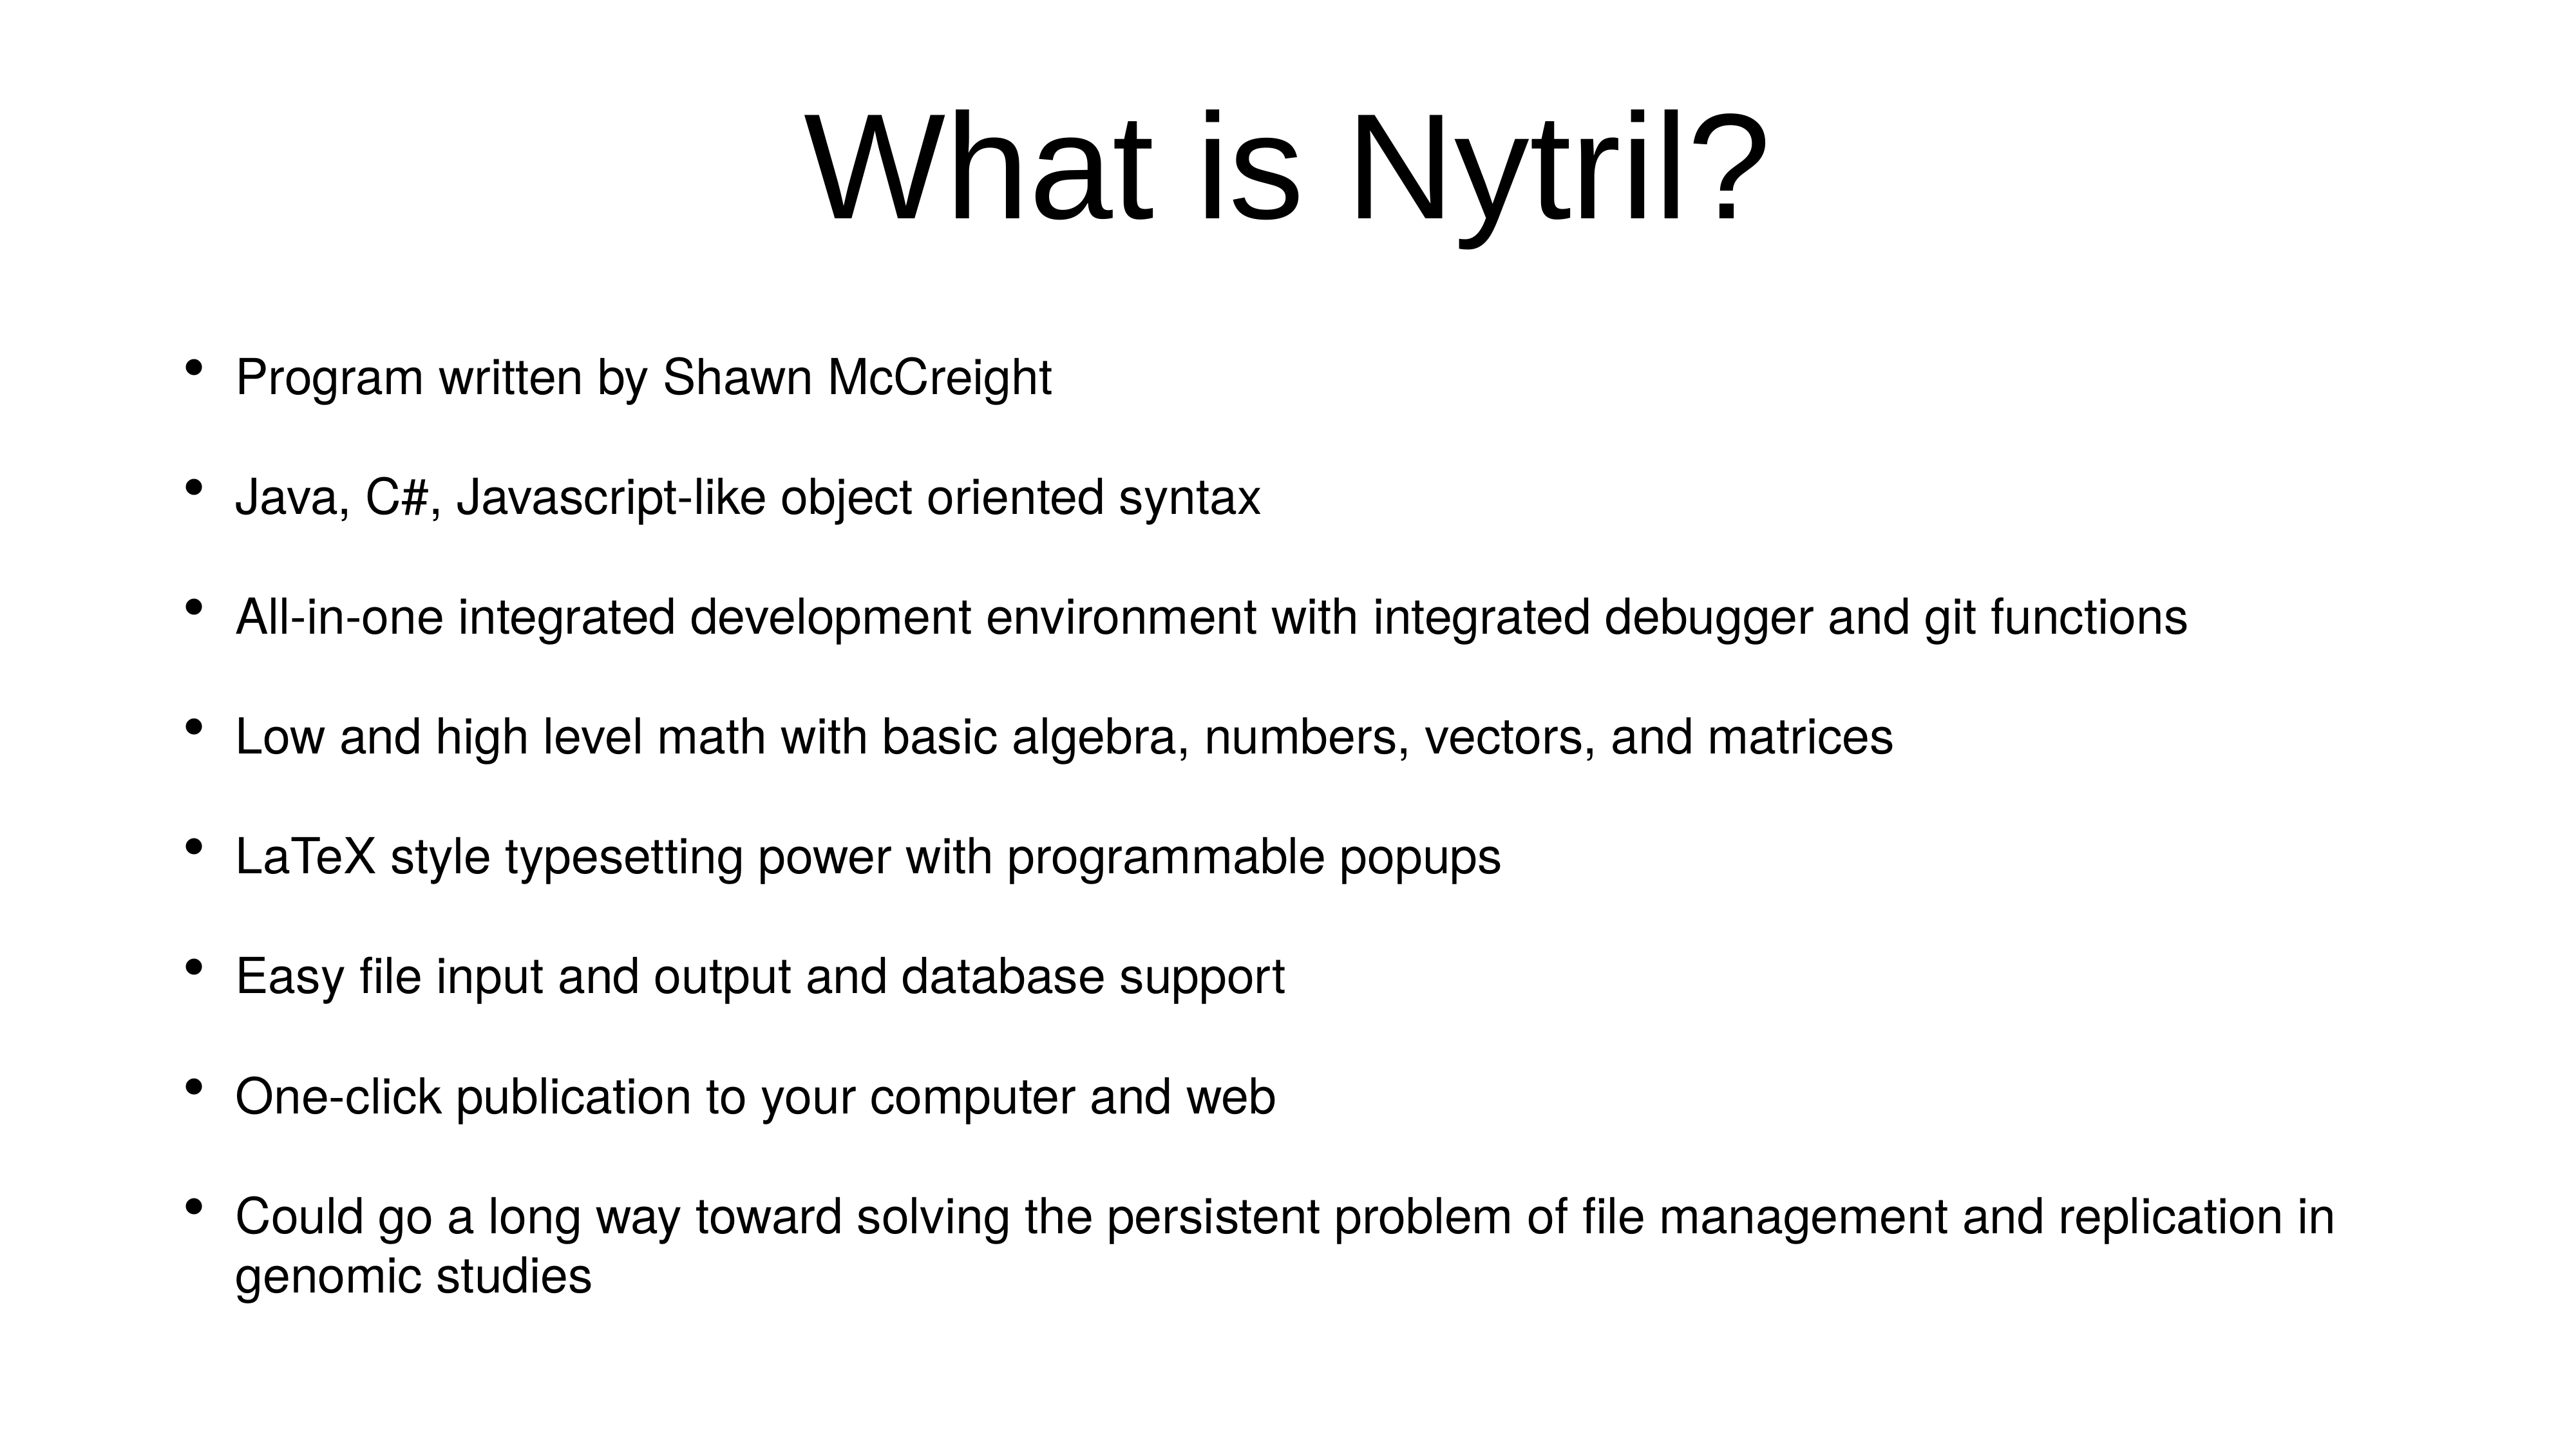

# What is Nytril?
Program written by Shawn McCreight
Java, C#, Javascript-like object oriented syntax
All-in-one integrated development environment with integrated debugger and git functions
Low and high level math with basic algebra, numbers, vectors, and matrices
LaTeX style typesetting power with programmable popups
Easy file input and output and database support
One-click publication to your computer and web
Could go a long way toward solving the persistent problem of file management and replication in genomic studies